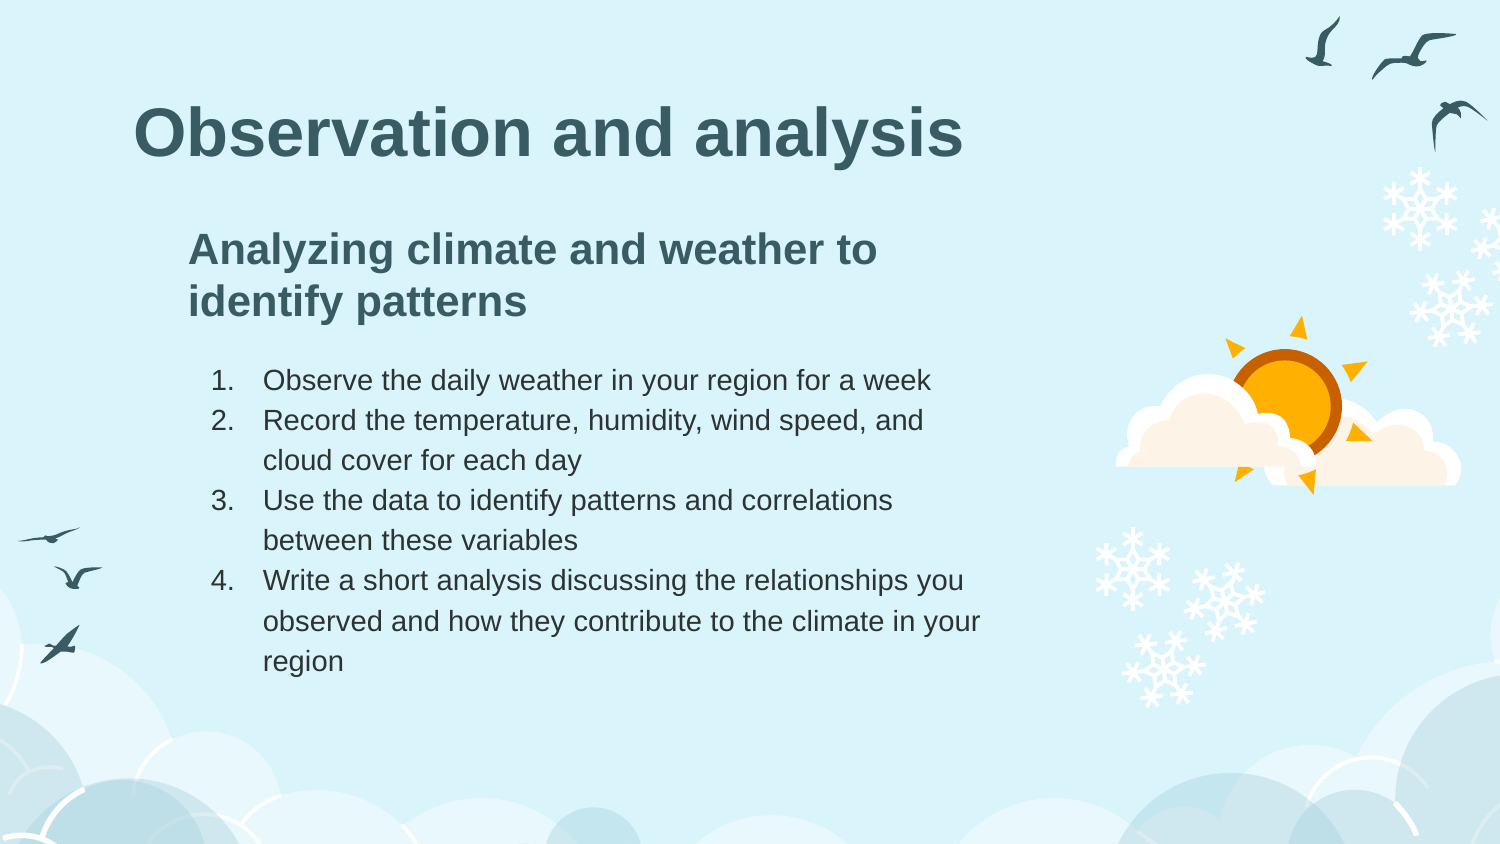

# Observation and analysis

Analyzing climate and weather to identify patterns

Observe the daily weather in your region for a week
Record the temperature, humidity, wind speed, and cloud cover for each day
Use the data to identify patterns and correlations between these variables
Write a short analysis discussing the relationships you observed and how they contribute to the climate in your region